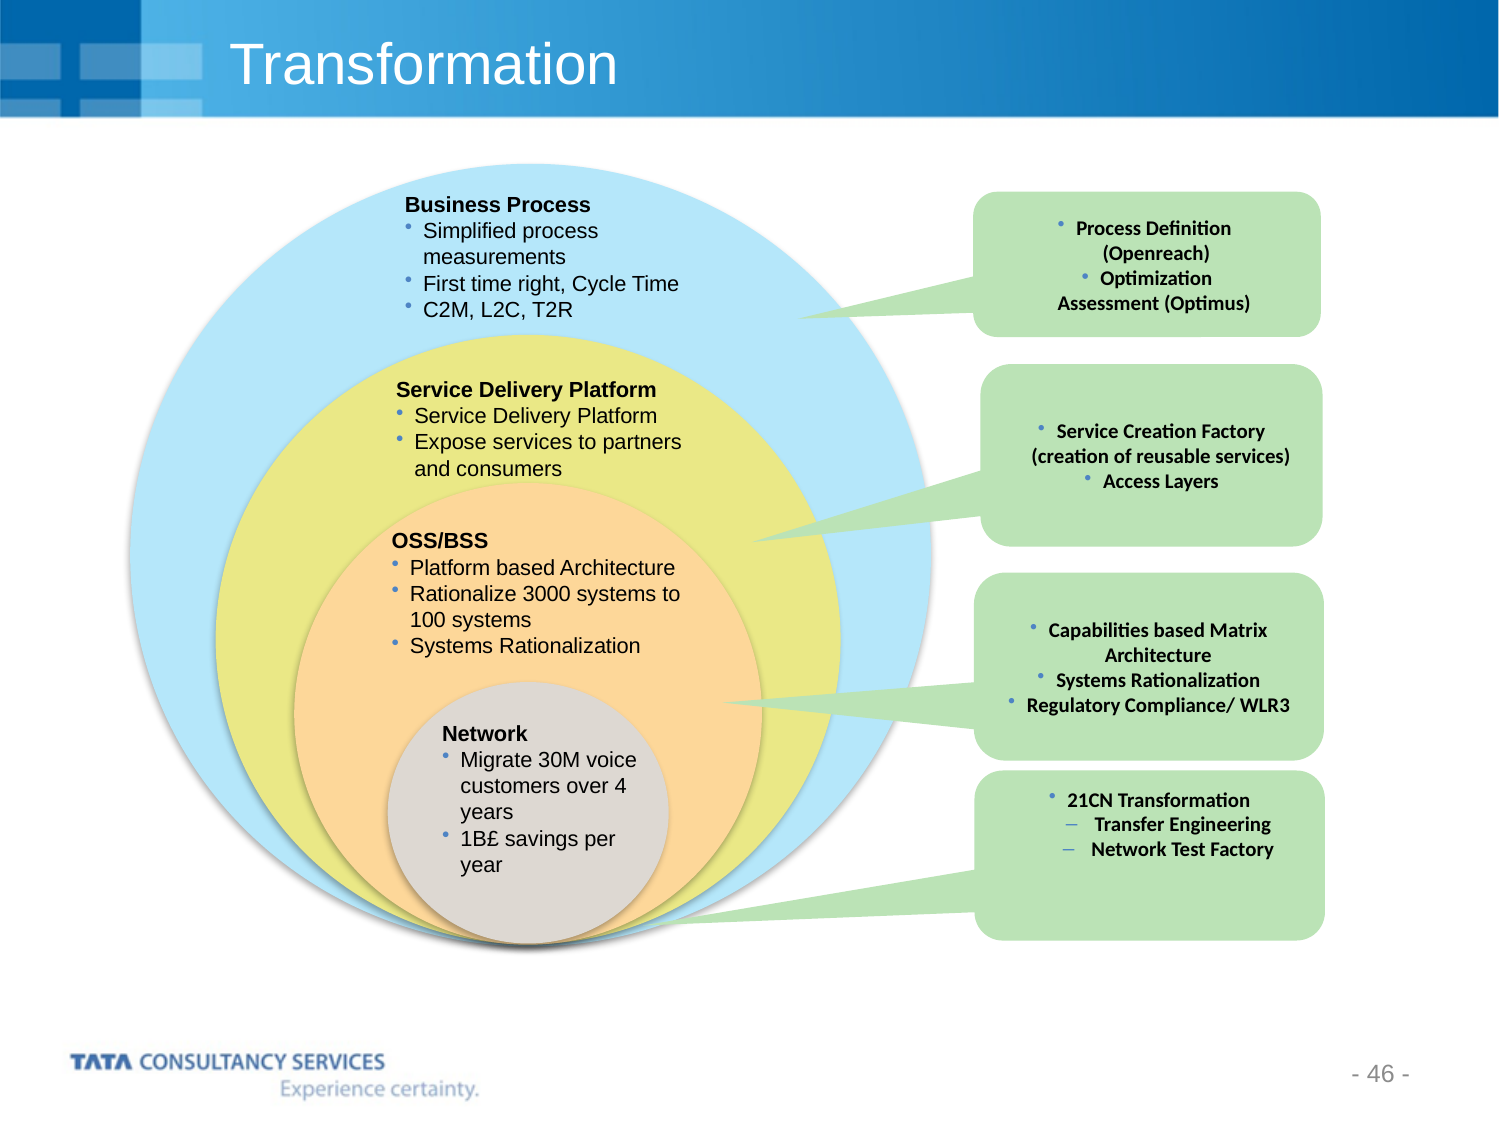

# Transformation
Text

Business Process
Simplified process measurements
First time right, Cycle Time
C2M, L2C, T2R
Process Definition
	(Openreach)
Optimization
   Assessment (Optimus)
Text

Service Creation Factory (creation of reusable services)
Access Layers
Service Delivery Platform
Service Delivery Platform
Expose services to partners and consumers

OSS/BSS
Platform based Architecture
Rationalize 3000 systems to 100 systems
Systems Rationalization
Capabilities based Matrix Architecture
Systems Rationalization
Regulatory Compliance/ WLR3

Network
Migrate 30M voice customers over 4 years
1B£ savings per year
21CN Transformation
Transfer Engineering
Network Test Factory
- 46 -